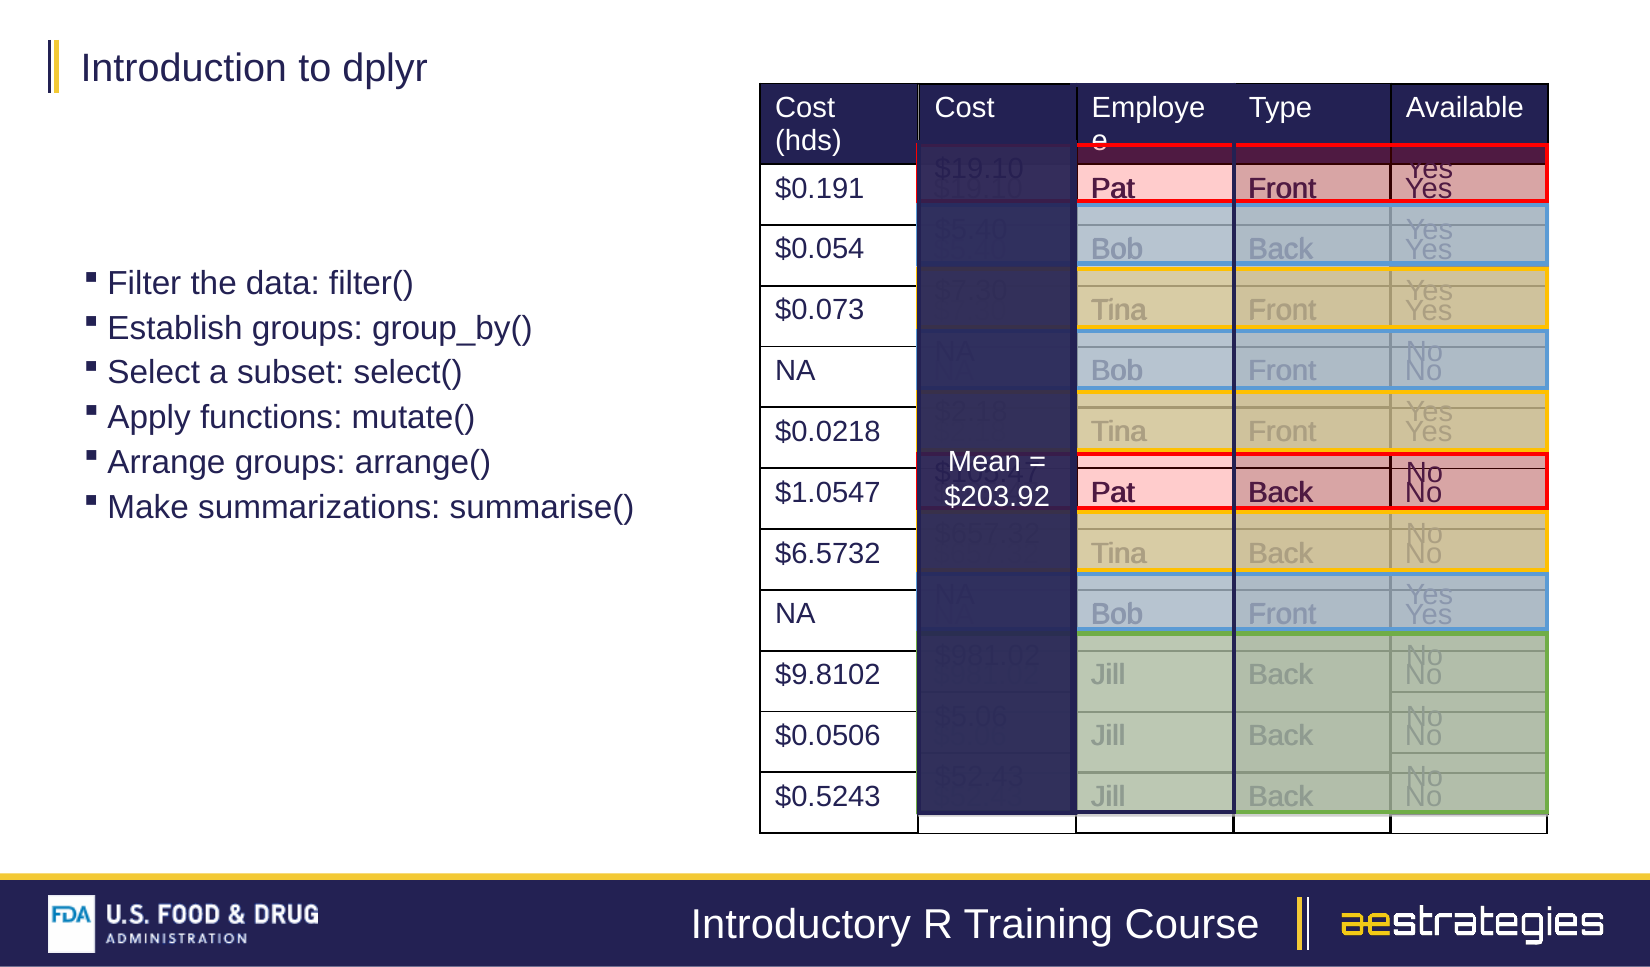

Introduction to dplyr
| Cost (hds) |
| --- |
| $0.191 |
| $0.054 |
| $0.073 |
| NA |
| $0.0218 |
| $1.0547 |
| $6.5732 |
| NA |
| $9.8102 |
| $0.0506 |
| $0.5243 |
| Employee | Type |
| --- | --- |
| Pat | Front |
| Bob | Back |
| Tina | Front |
| Bob | Front |
| Tina | Front |
| Pat | Back |
| Tina | Back |
| Bob | Front |
| Jill | Back |
| Jill | Back |
| Jill | Back |
| Cost | Employee | Type | Available |
| --- | --- | --- | --- |
| $19.10 | Pat | Front | Yes |
| $5.40 | Bob | Back | Yes |
| $7.30 | Tina | Front | Yes |
| NA | Bob | Front | No |
| $2.18 | Tina | Front | Yes |
| $105.47 | Pat | Back | No |
| $657.32 | Tina | Back | No |
| NA | Bob | Front | Yes |
| $981.02 | Jill | Back | No |
| $5.06 | Jill | Back | No |
| $52.43 | Jill | Back | No |

| Cost |
| --- |
| $19.10 |
| $5.40 |
| $7.30 |
| NA |
| $2.18 |
| $105.47 |
| $657.32 |
| NA |
| $981.02 |
| $5.06 |
| $52.43 |
| Available |
| --- |
| Yes |
| Yes |
| Yes |
| No |
| Yes |
| No |
| No |
| Yes |
| No |
| No |
| No |

Mean = $203.92

Filter the data: filter()

Establish groups: group_by()

Select a subset: select()
Apply functions: mutate()

Arrange groups: arrange()

Make summarizations: summarise()